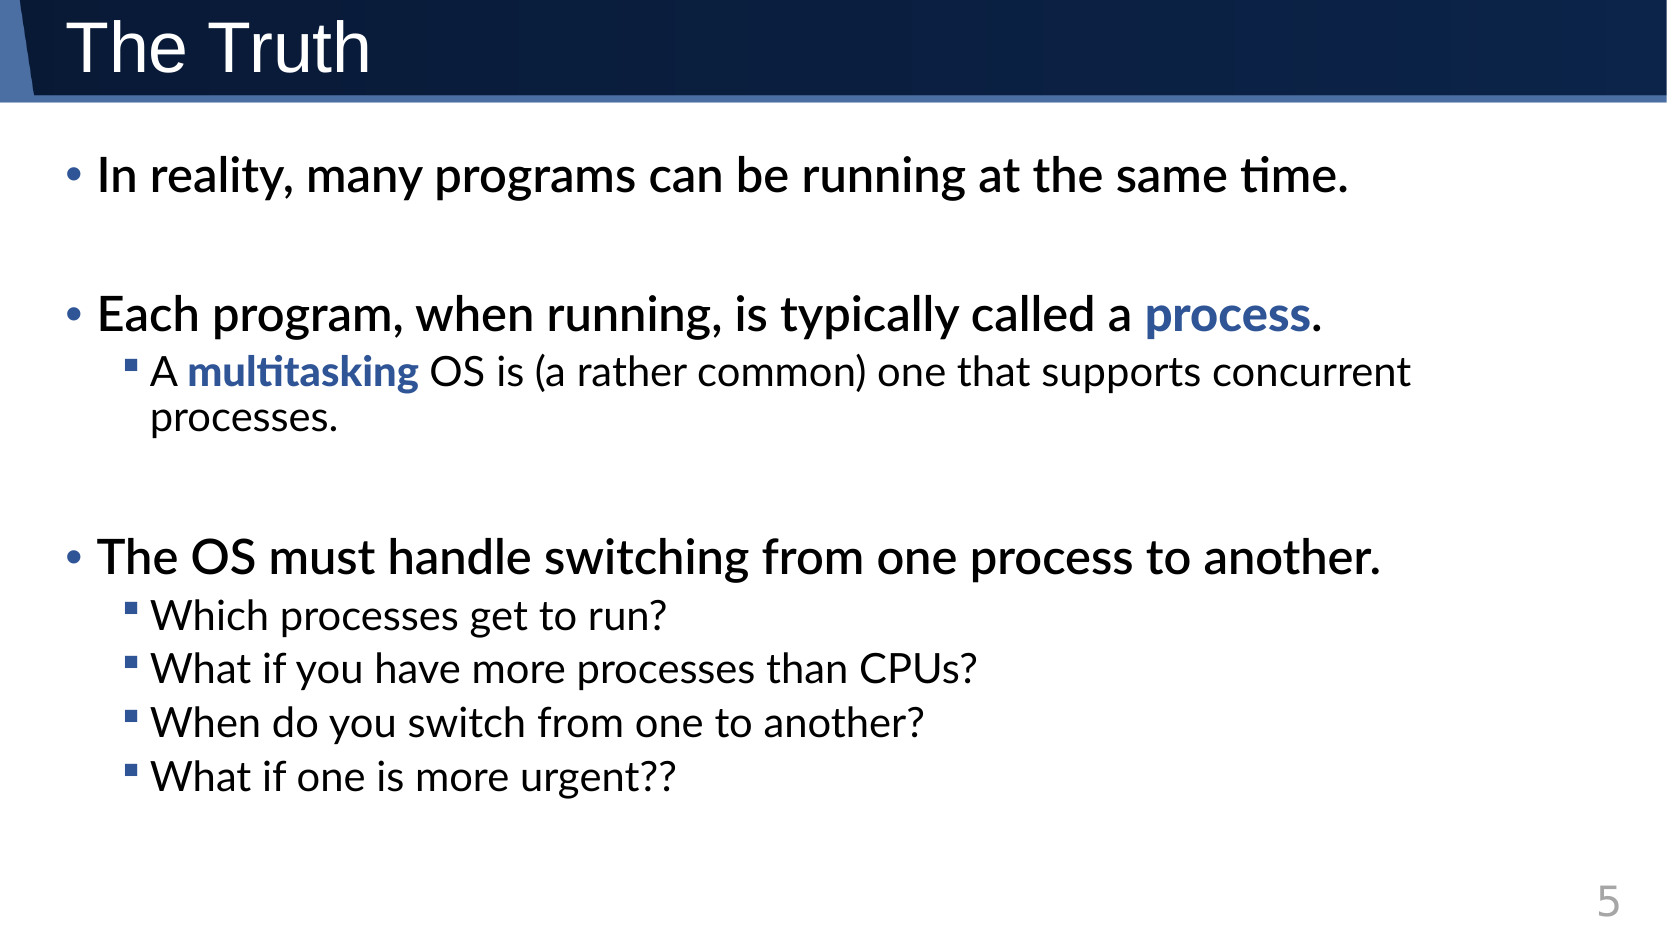

# The Truth
In reality, many programs can be running at the same time.

Each program, when running, is typically called a process.
A multitasking OS is (a rather common) one that supports concurrent processes.

The OS must handle switching from one process to another.
Which processes get to run?
What if you have more processes than CPUs?
When do you switch from one to another?
What if one is more urgent??